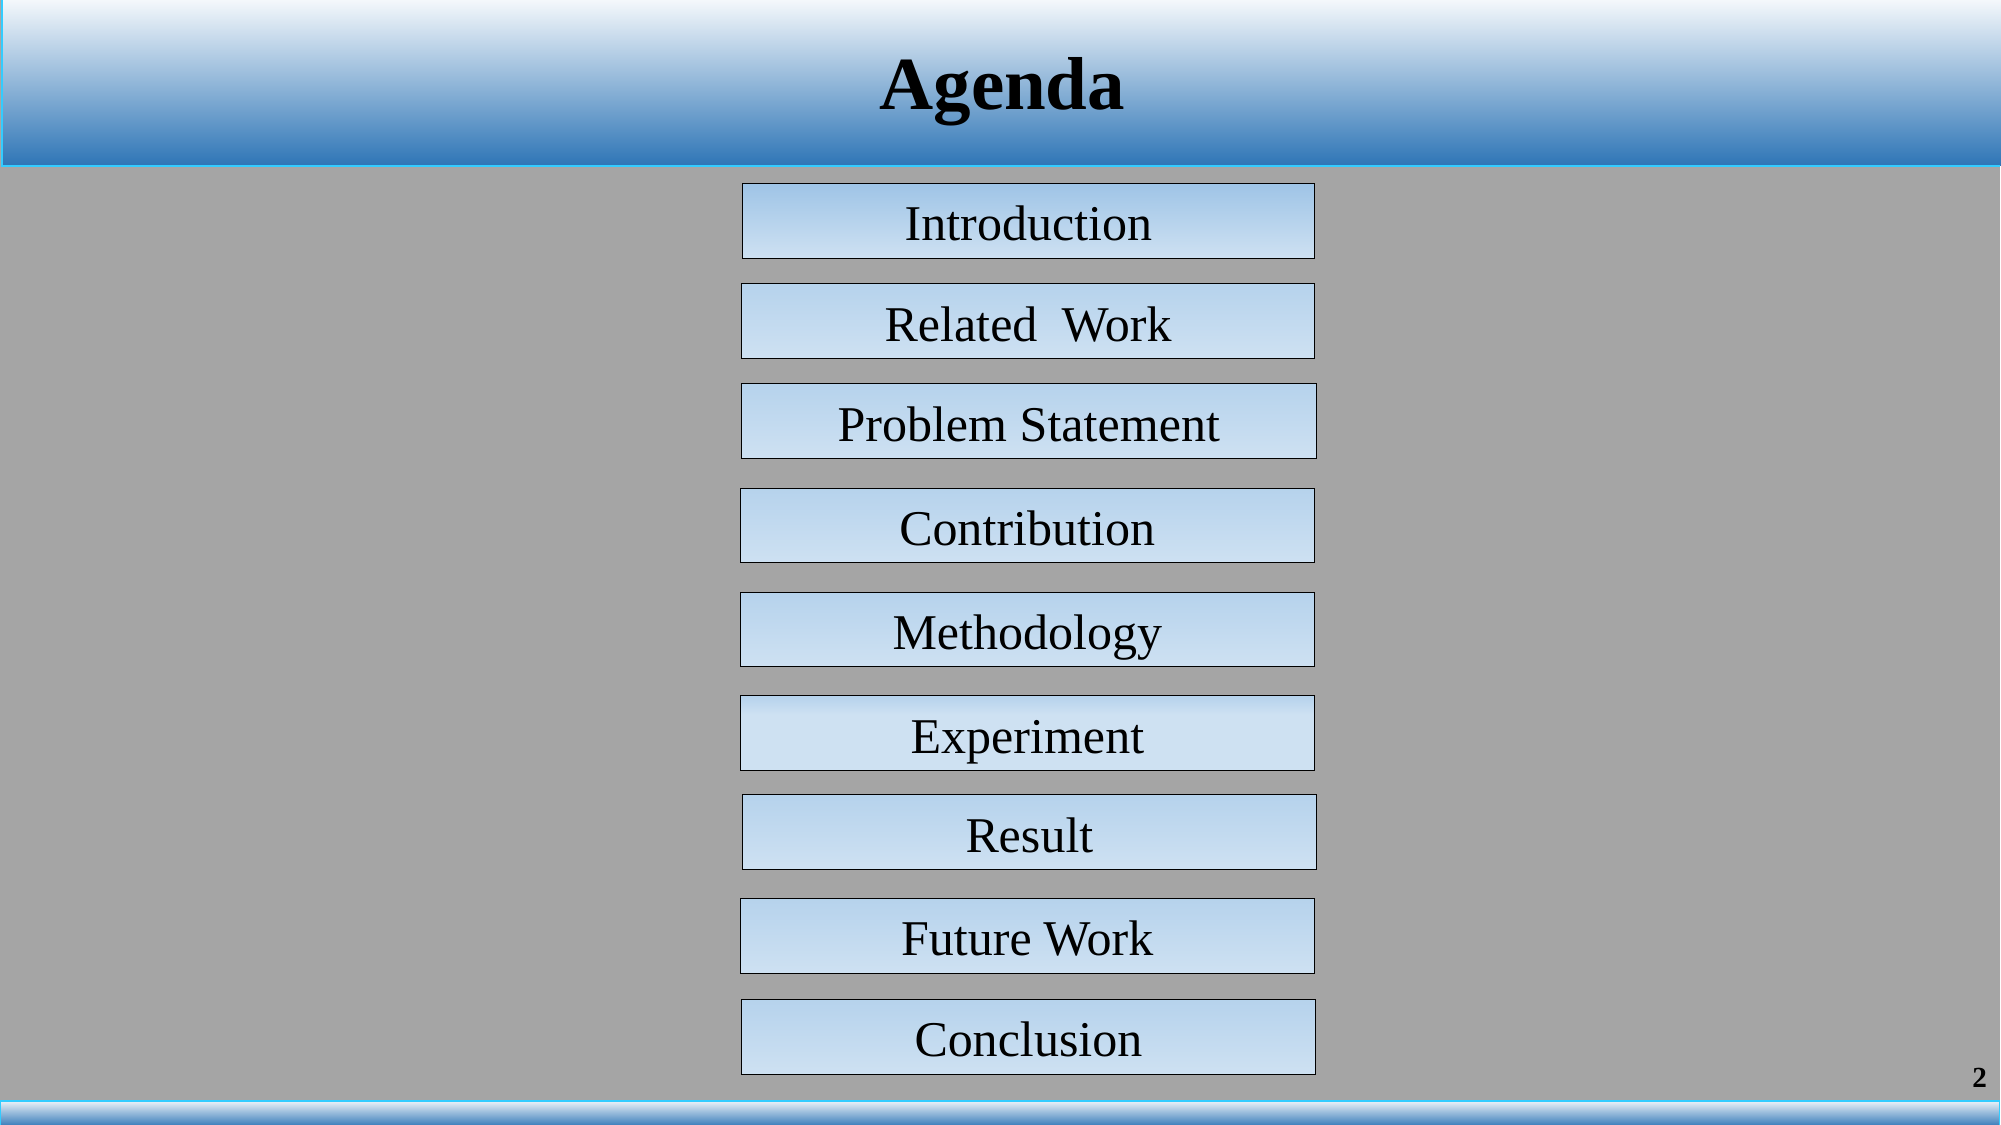

Agenda
Introduction
Related  Work
Problem Statement
Contribution
Methodology
Experiment
Result
Future Work
Conclusion
2